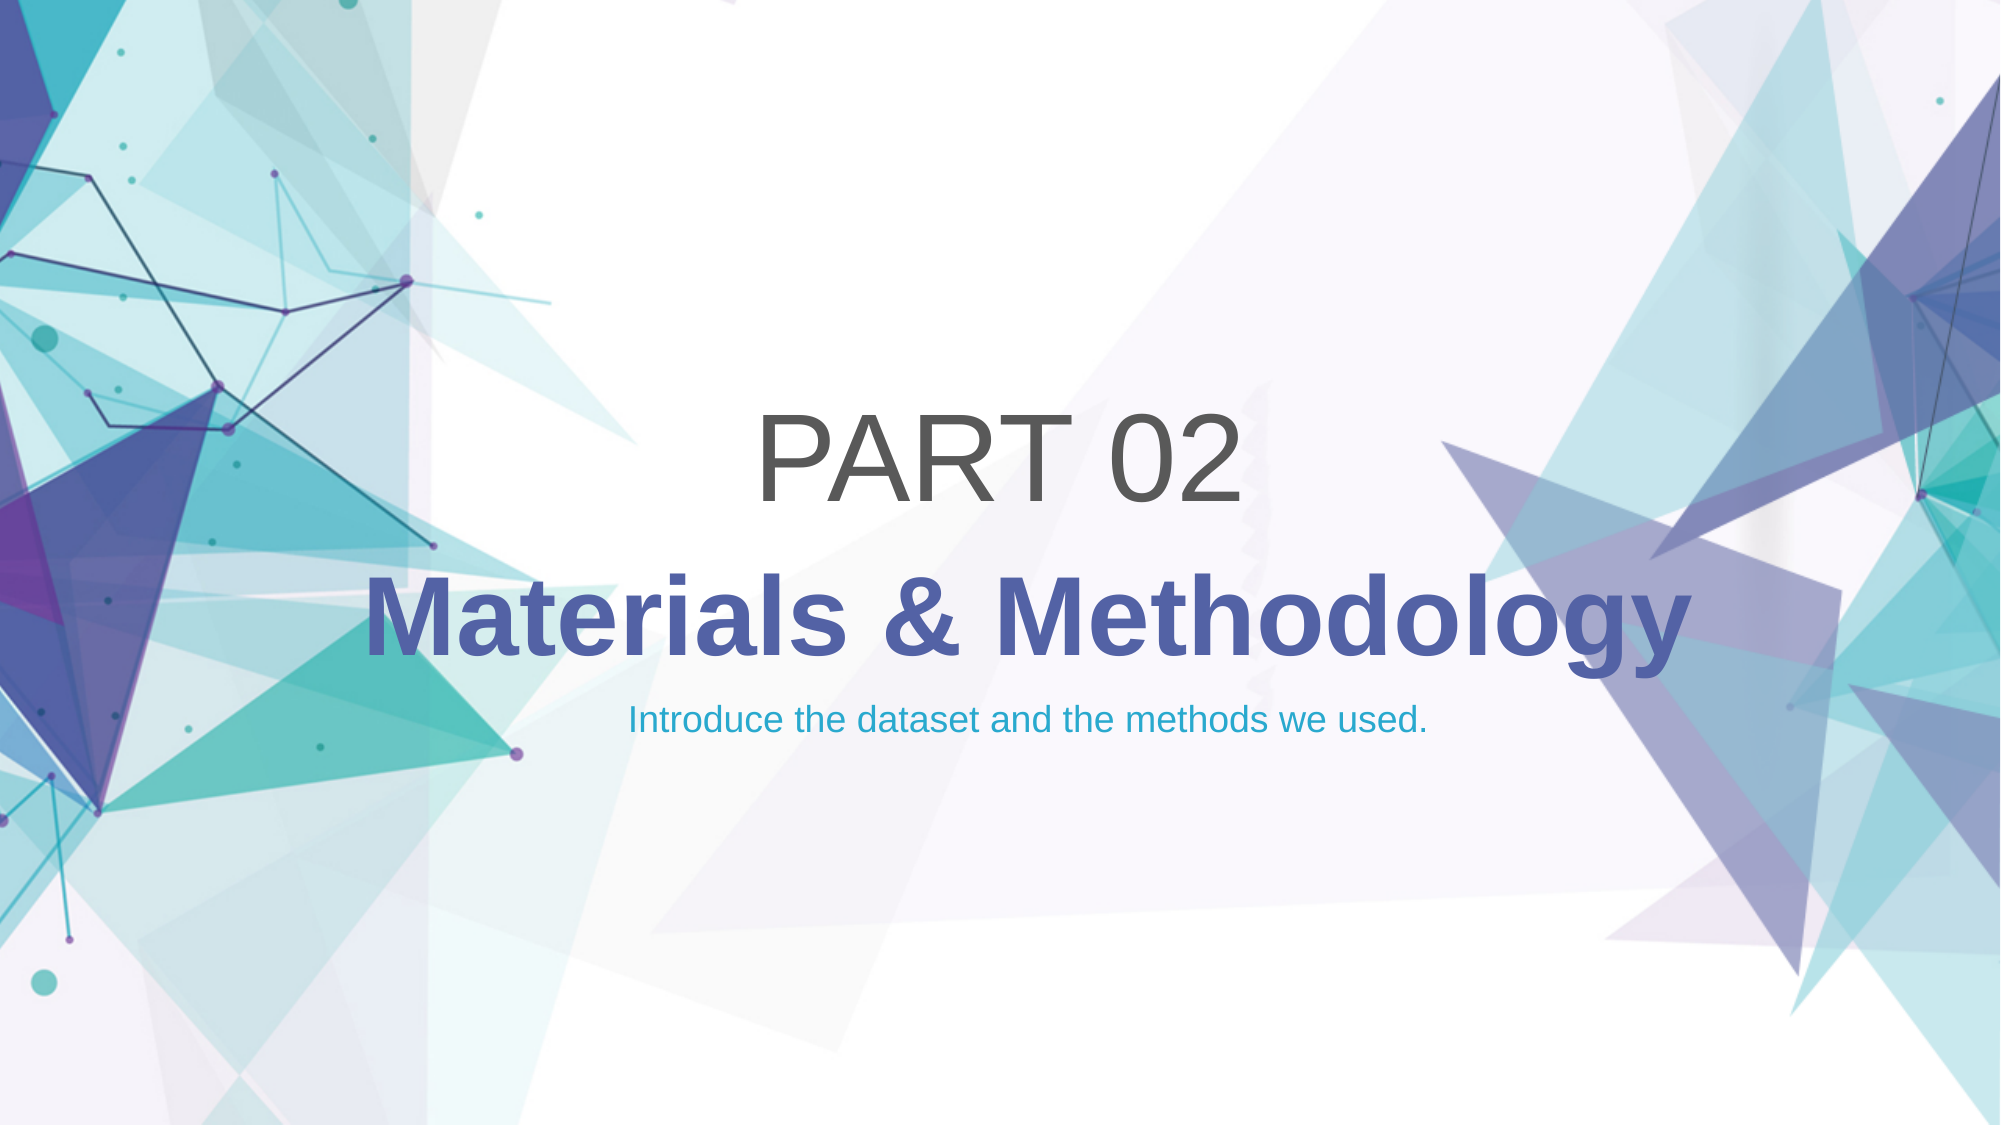

PART 02
Materials & Methodology
Introduce the dataset and the methods we used.